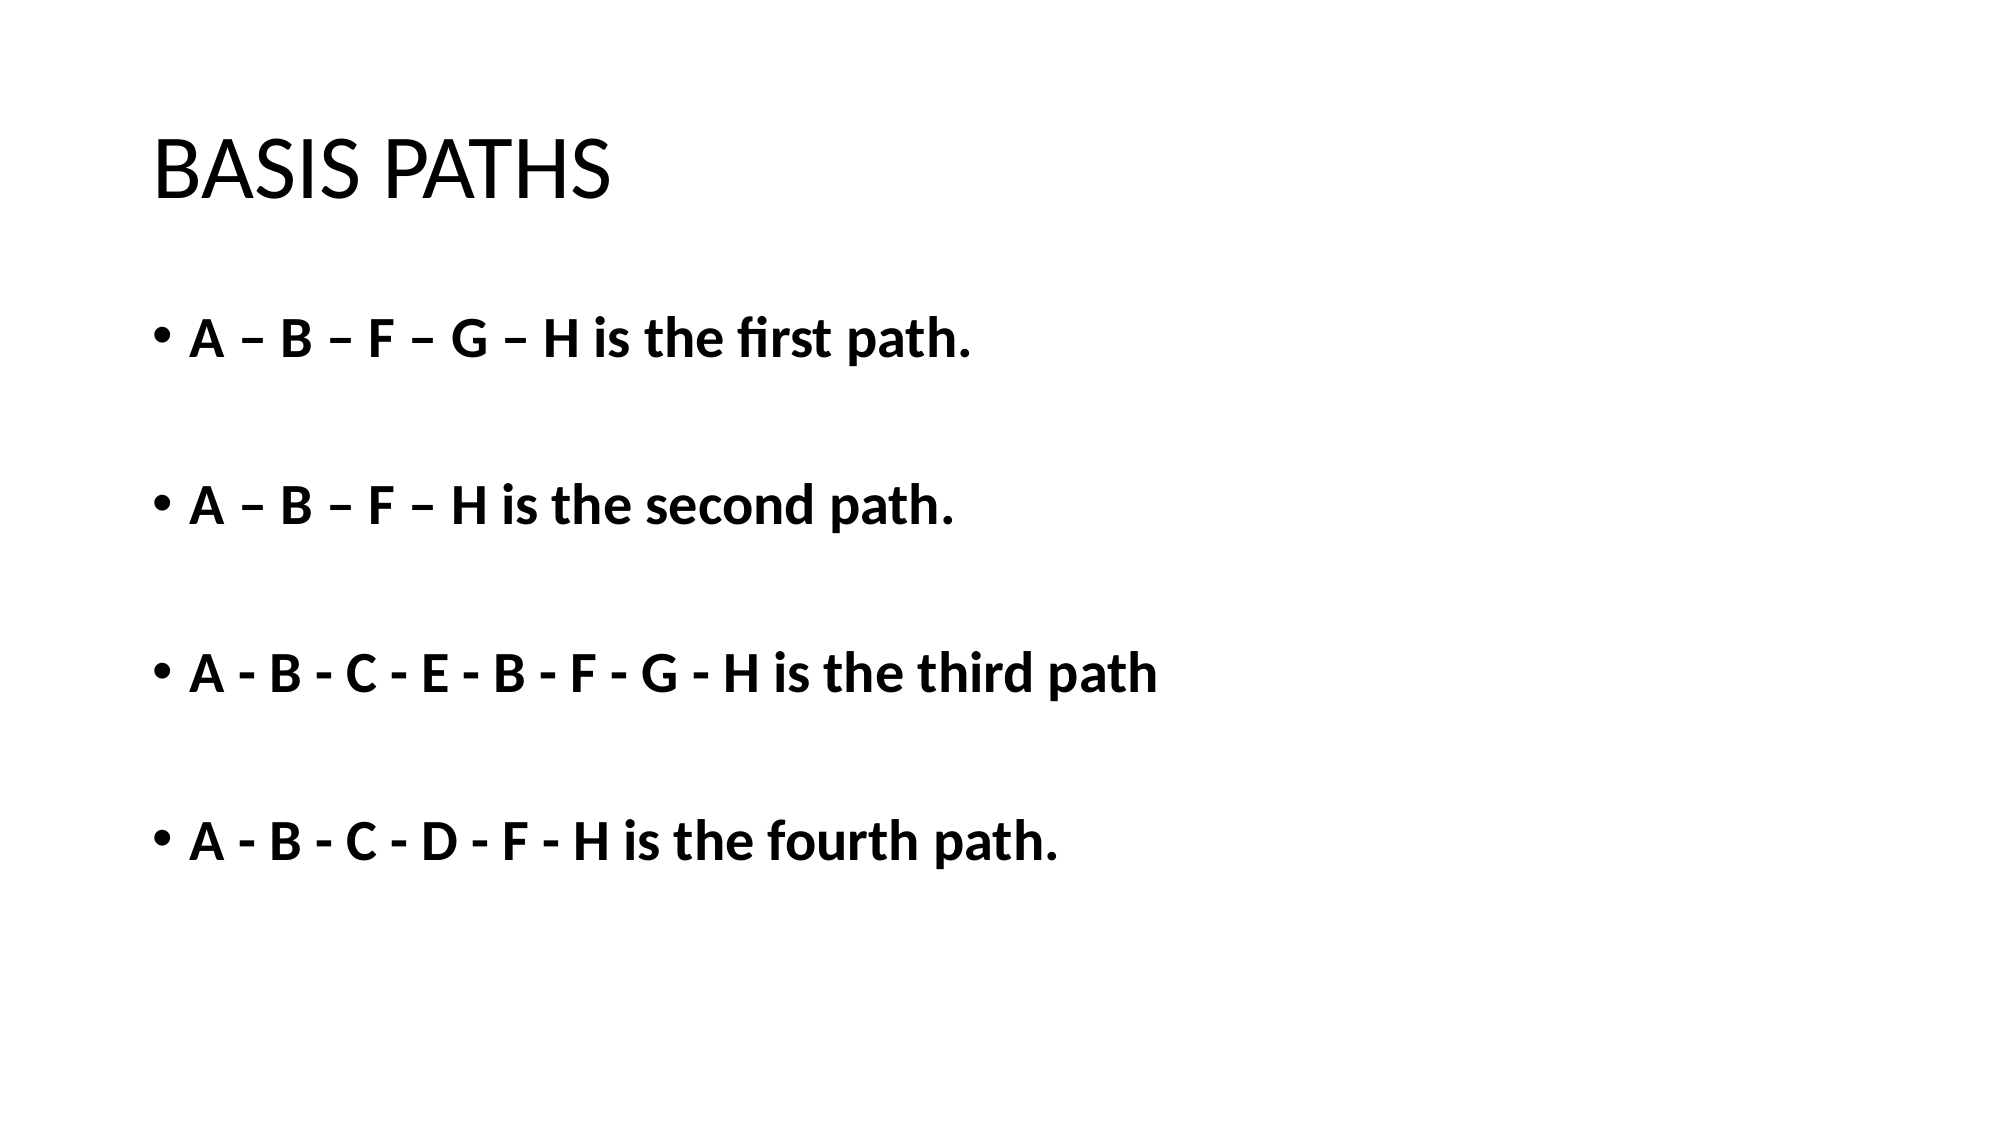

# BASIS PATHS
A – B – F – G – H is the first path.

A – B – F – H is the second path.

A - B - C - E - B - F - G - H is the third path

A - B - C - D - F - H is the fourth path.